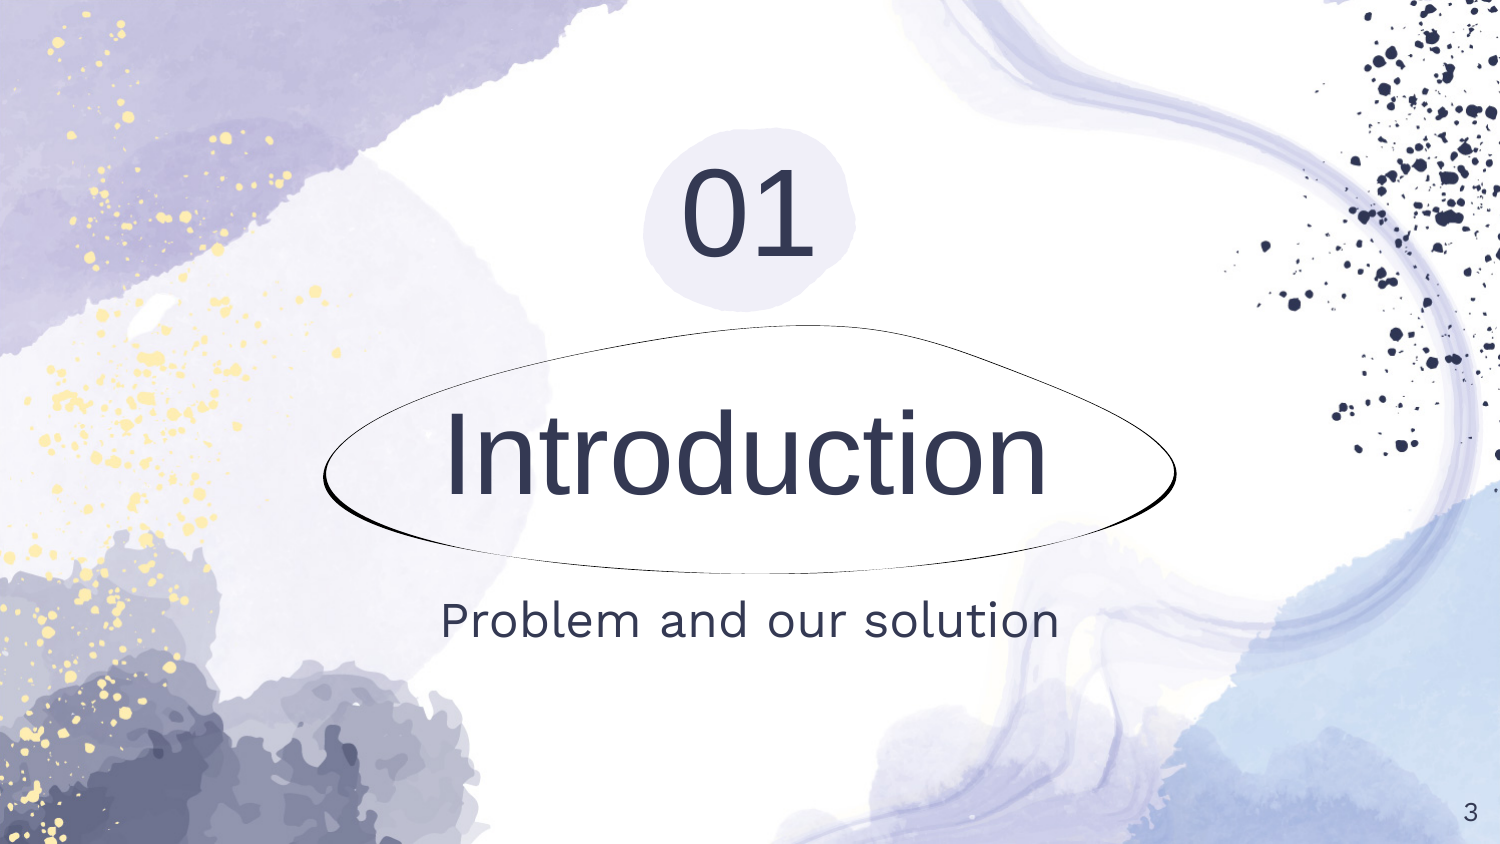

01
Introduction
Problem and our solution
3